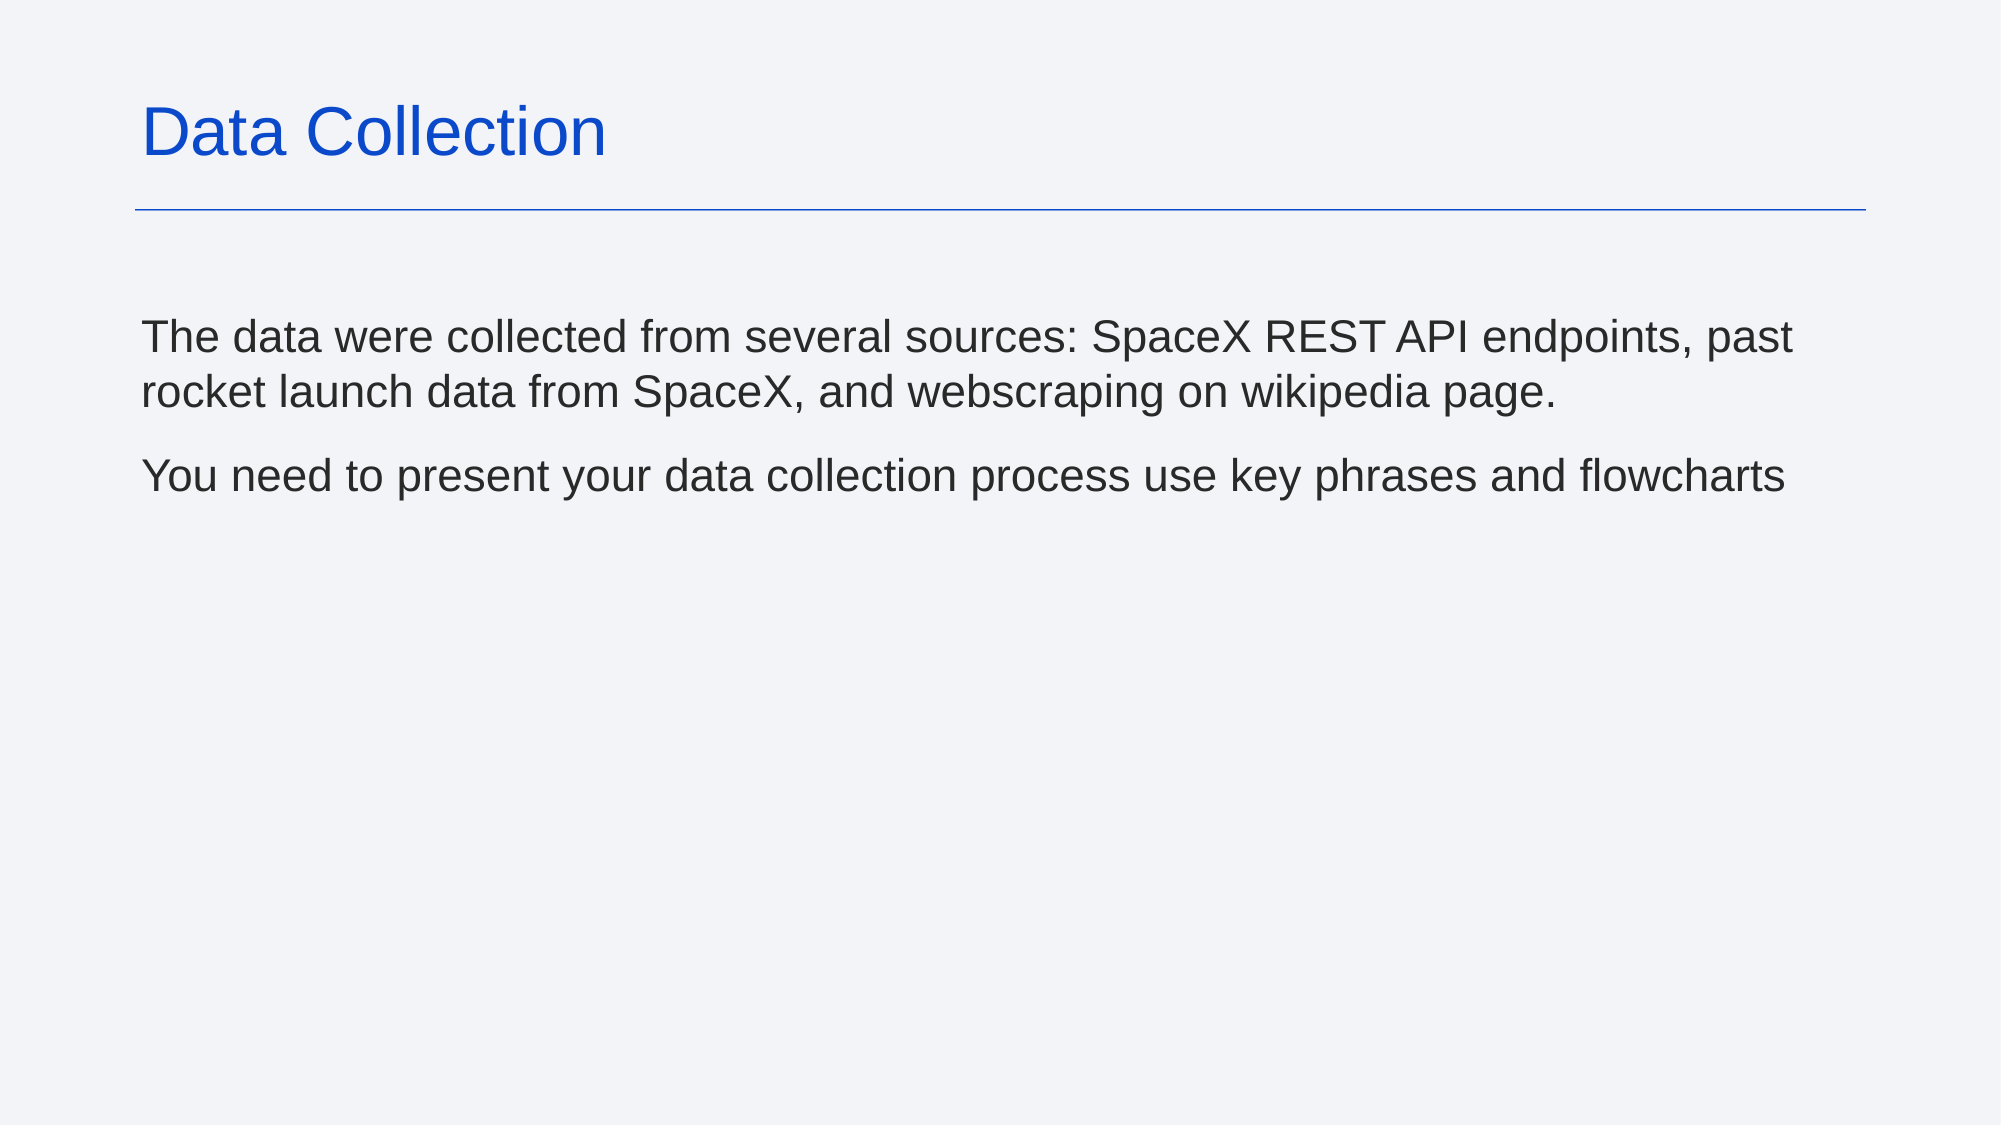

Data Collection
# The data were collected from several sources: SpaceX REST API endpoints, past rocket launch data from SpaceX, and webscraping on wikipedia page.
You need to present your data collection process use key phrases and flowcharts